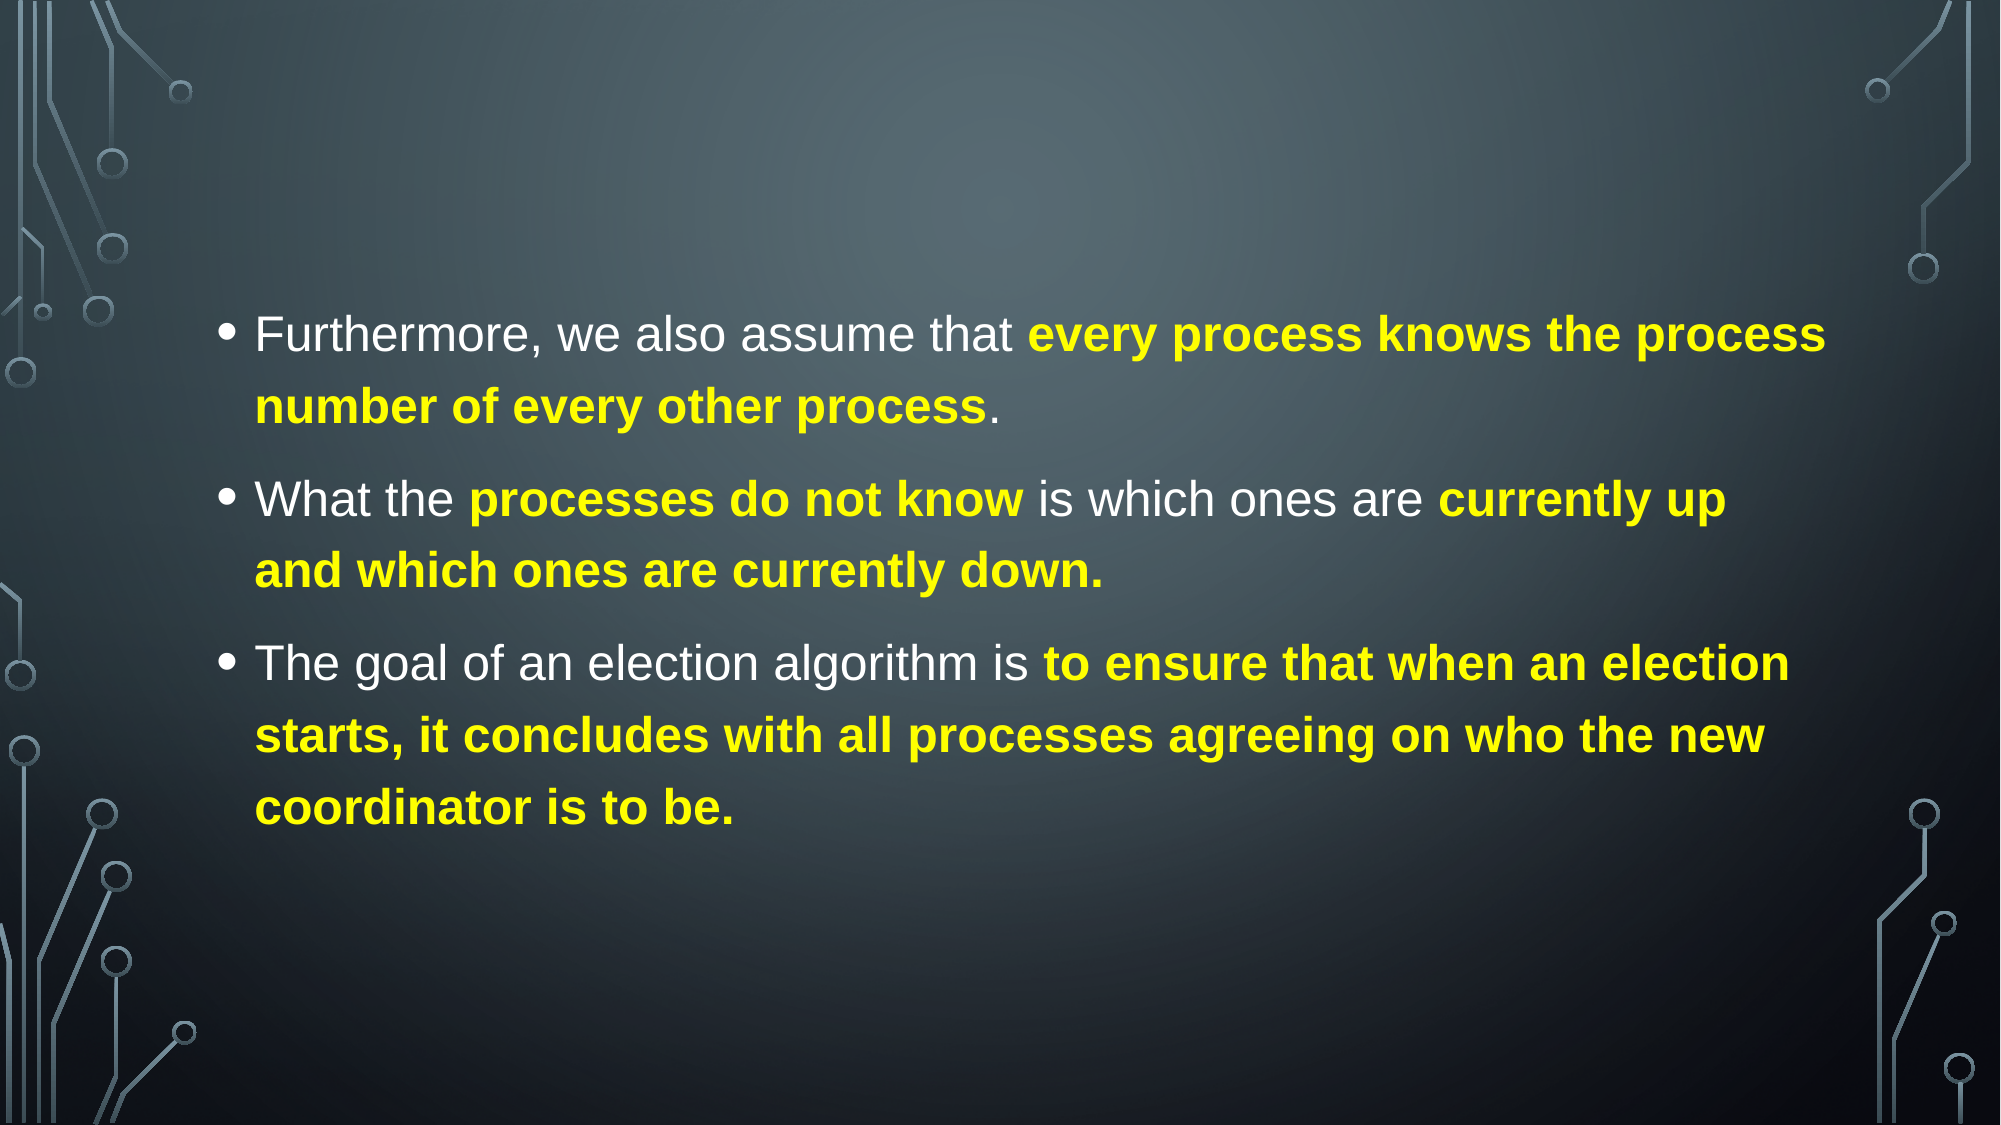

Furthermore, we also assume that every process knows the process number of every other process.
What the processes do not know is which ones are currently up and which ones are currently down.
The goal of an election algorithm is to ensure that when an election starts, it concludes with all processes agreeing on who the new coordinator is to be.